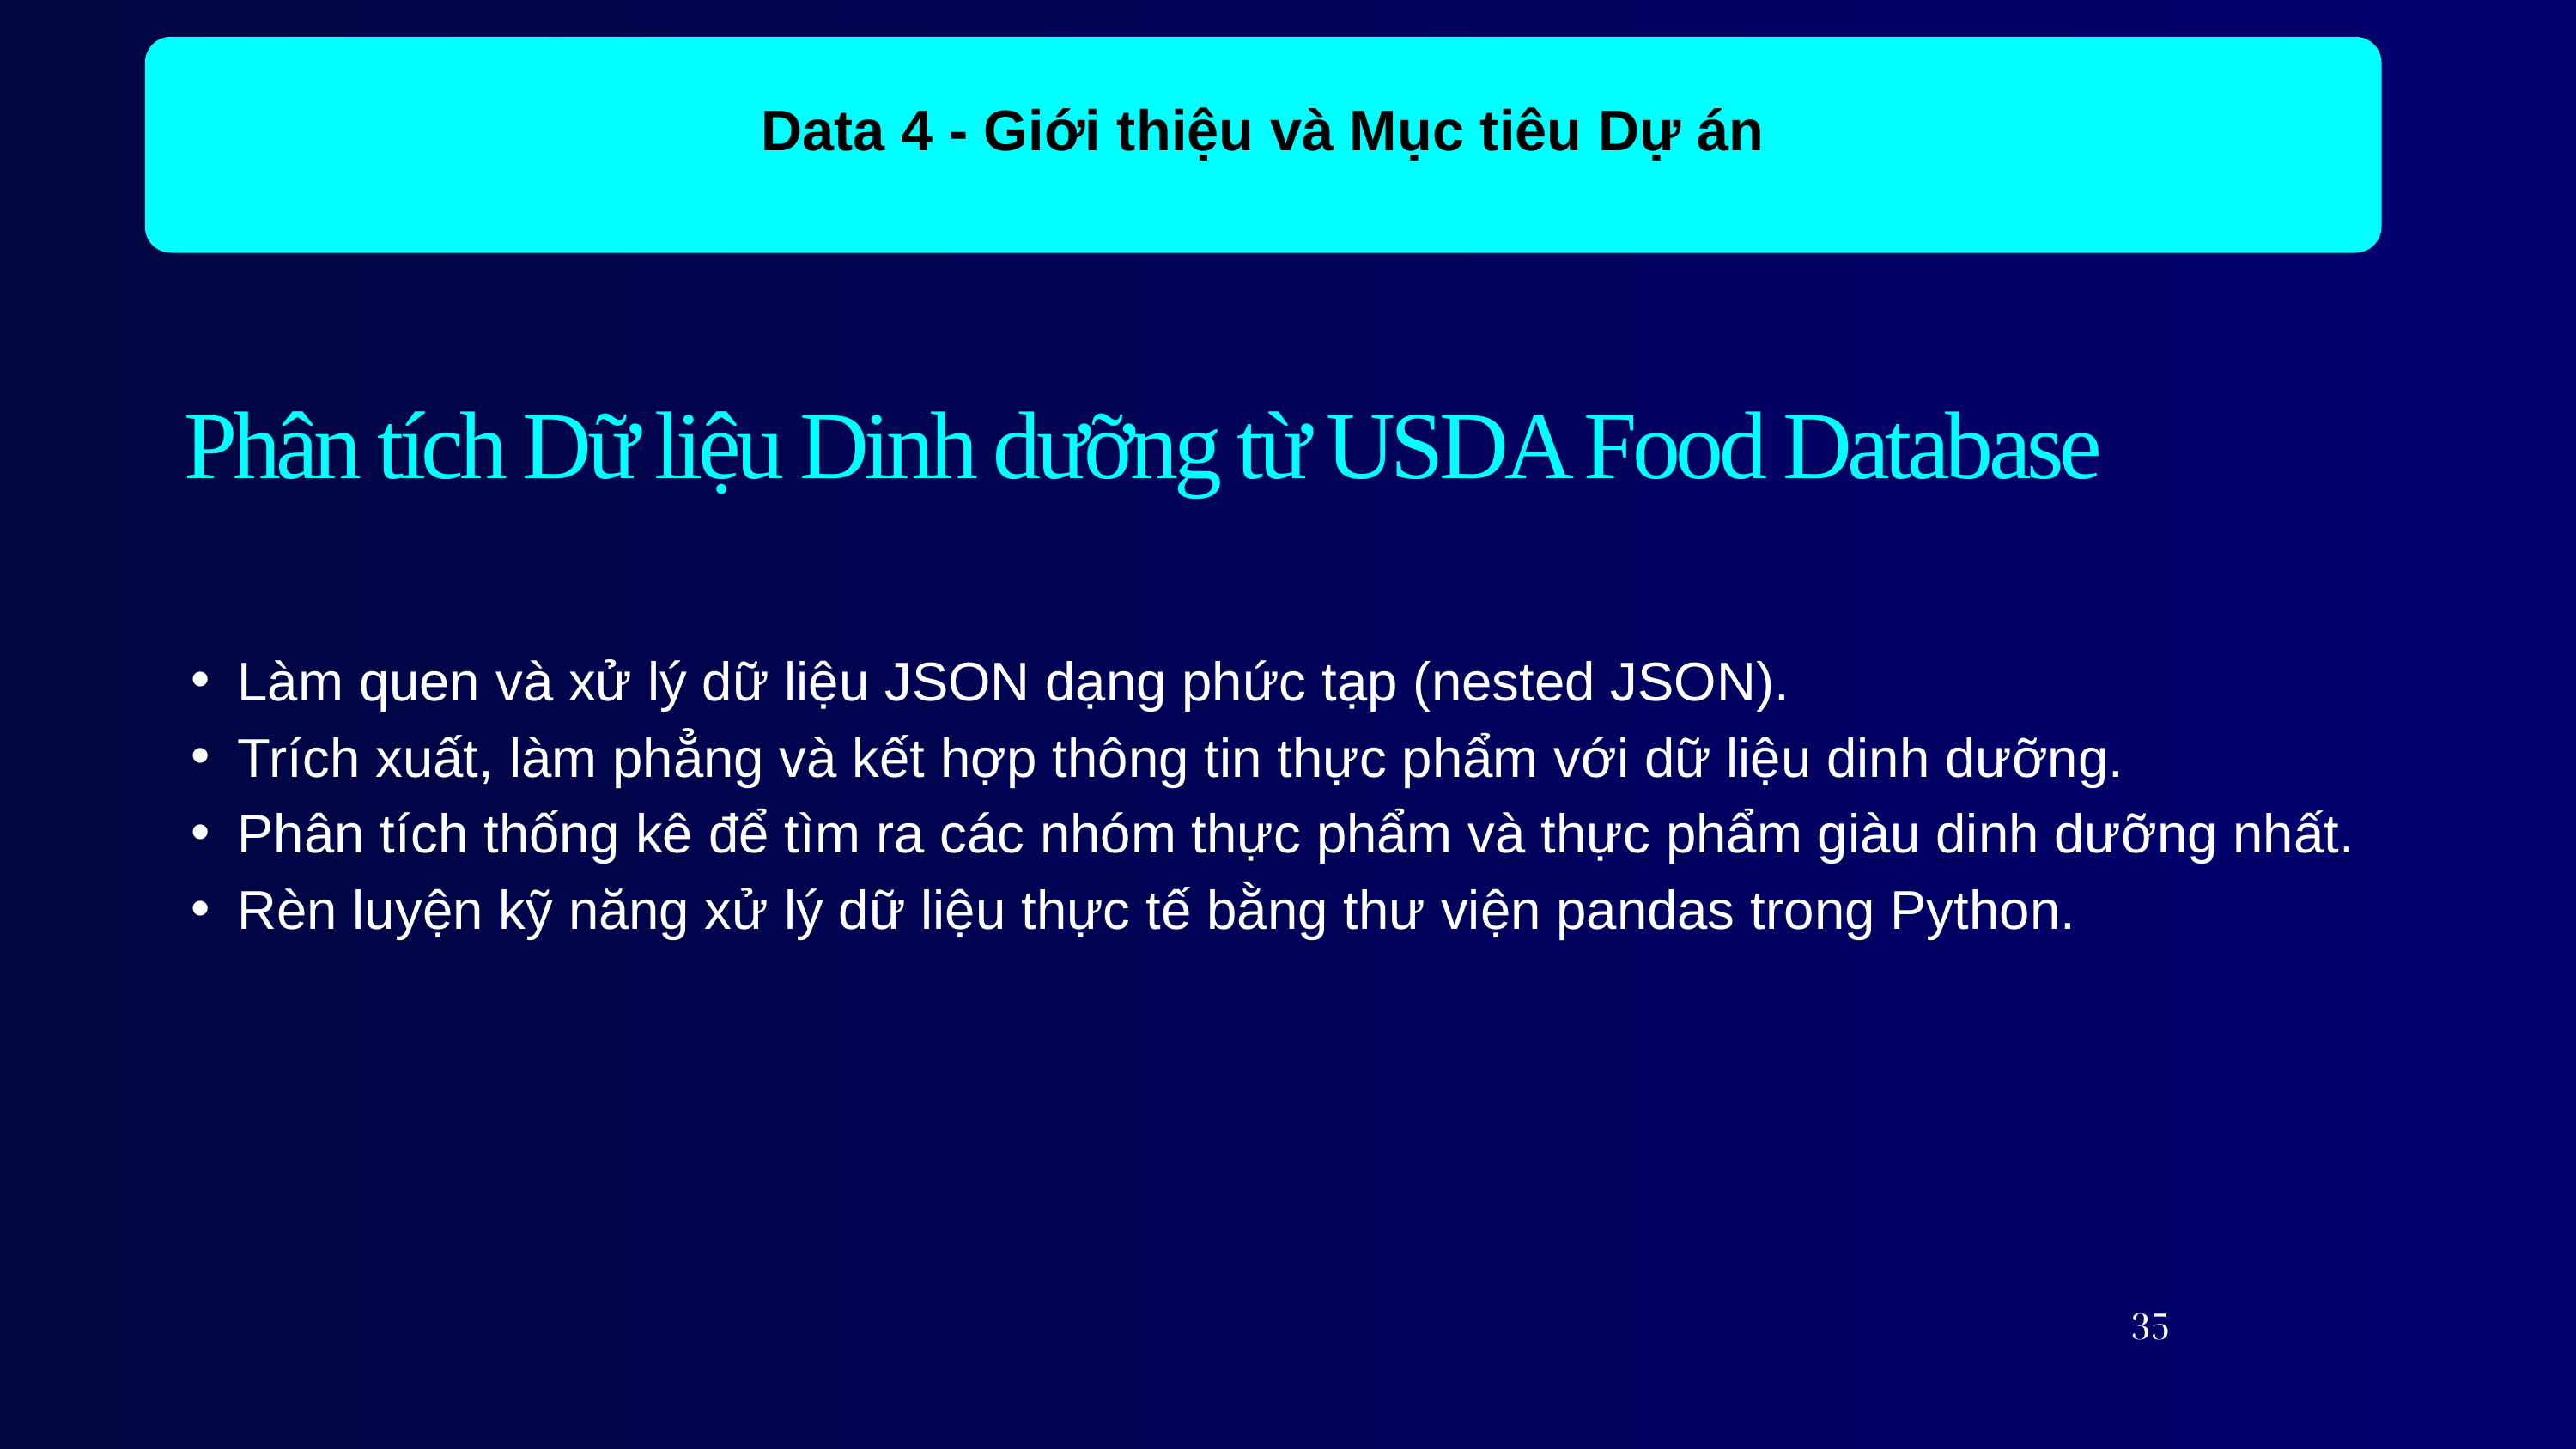

Data 4 - Giới thiệu và Mục tiêu Dự án
Phân tích Dữ liệu Dinh dưỡng từ USDA Food Database
Làm quen và xử lý dữ liệu JSON dạng phức tạp (nested JSON).
Trích xuất, làm phẳng và kết hợp thông tin thực phẩm với dữ liệu dinh dưỡng.
Phân tích thống kê để tìm ra các nhóm thực phẩm và thực phẩm giàu dinh dưỡng nhất.
Rèn luyện kỹ năng xử lý dữ liệu thực tế bằng thư viện pandas trong Python.

35